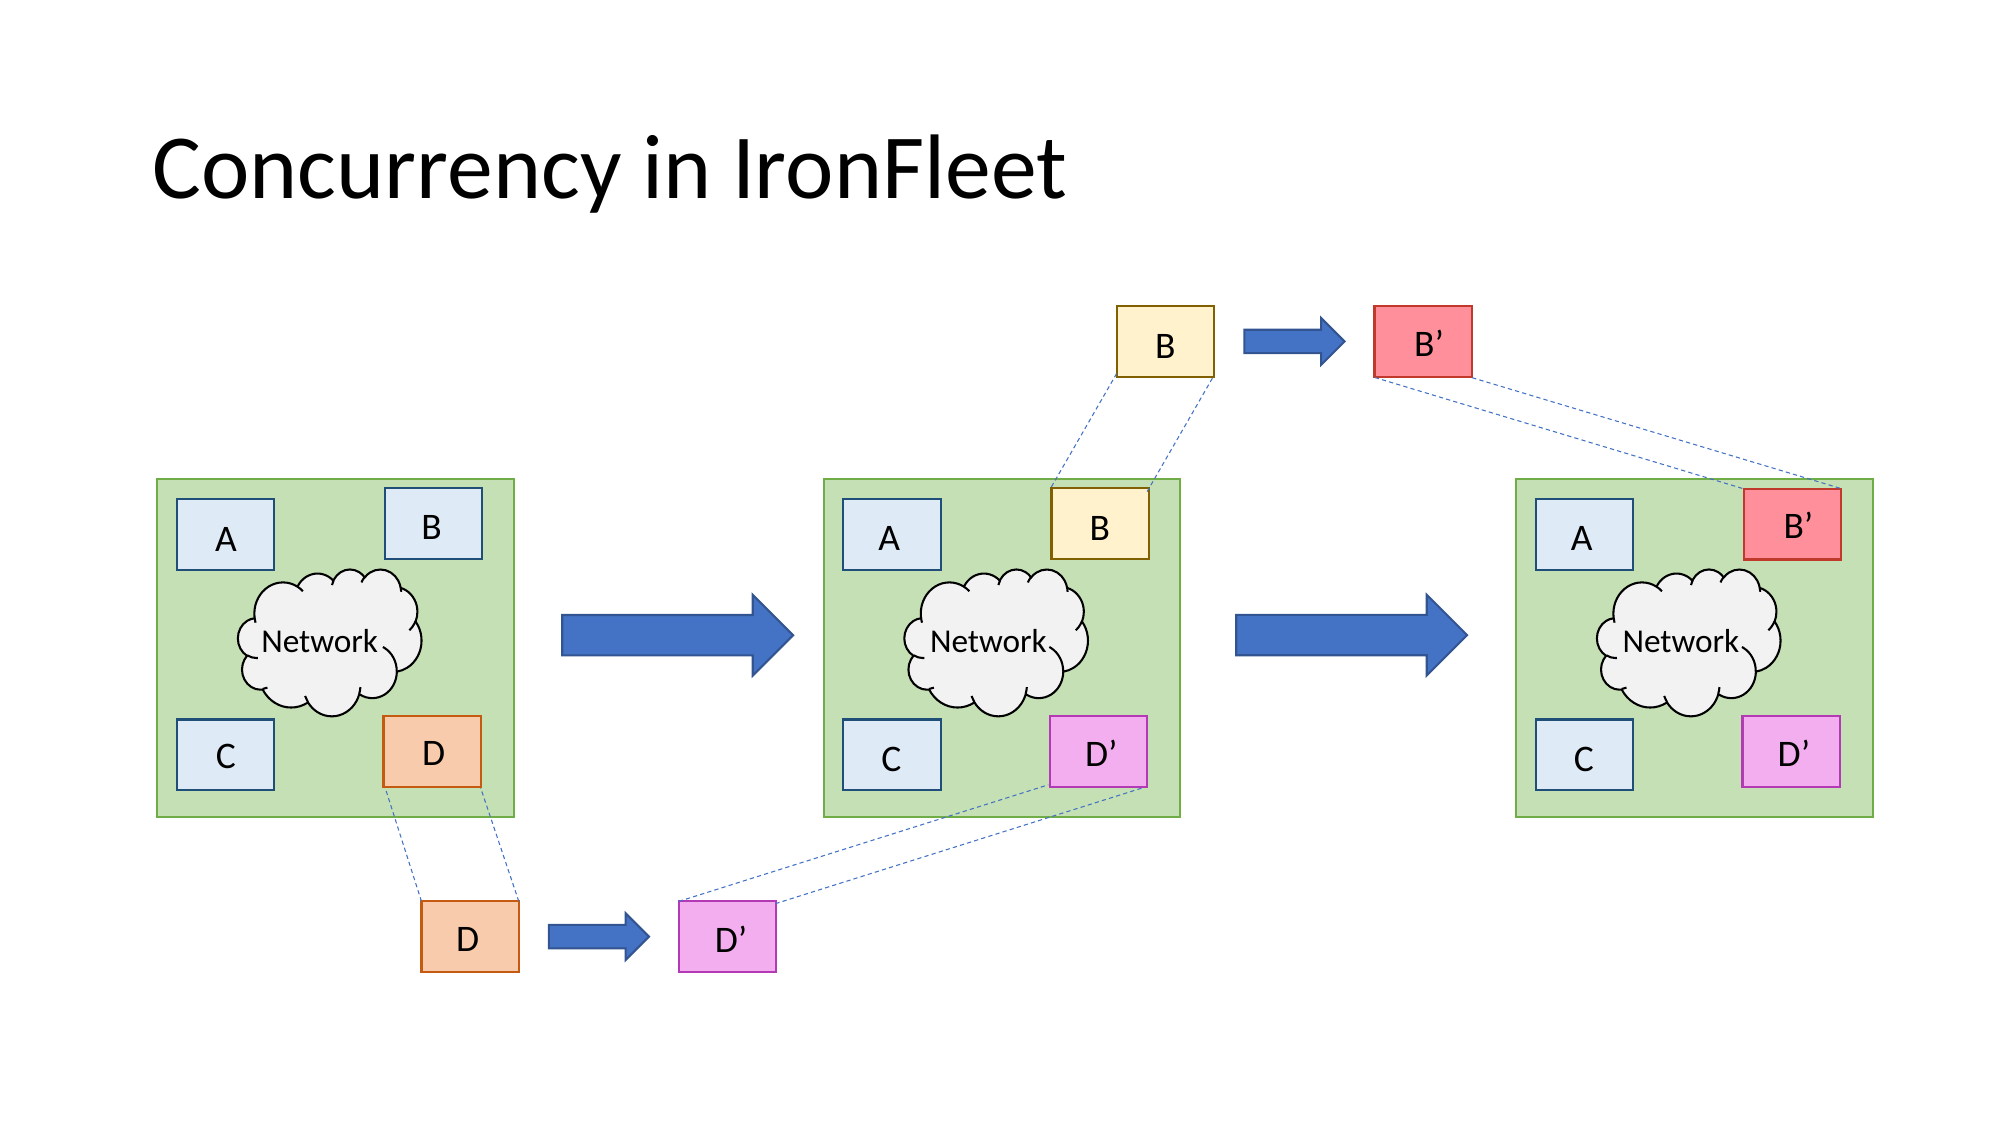

# Concurrency in IronFleet

B’
B

B
B
B’
B
B

A
A
A

Network
Network
Network

D
D’
D’
C
C
C

D
D’